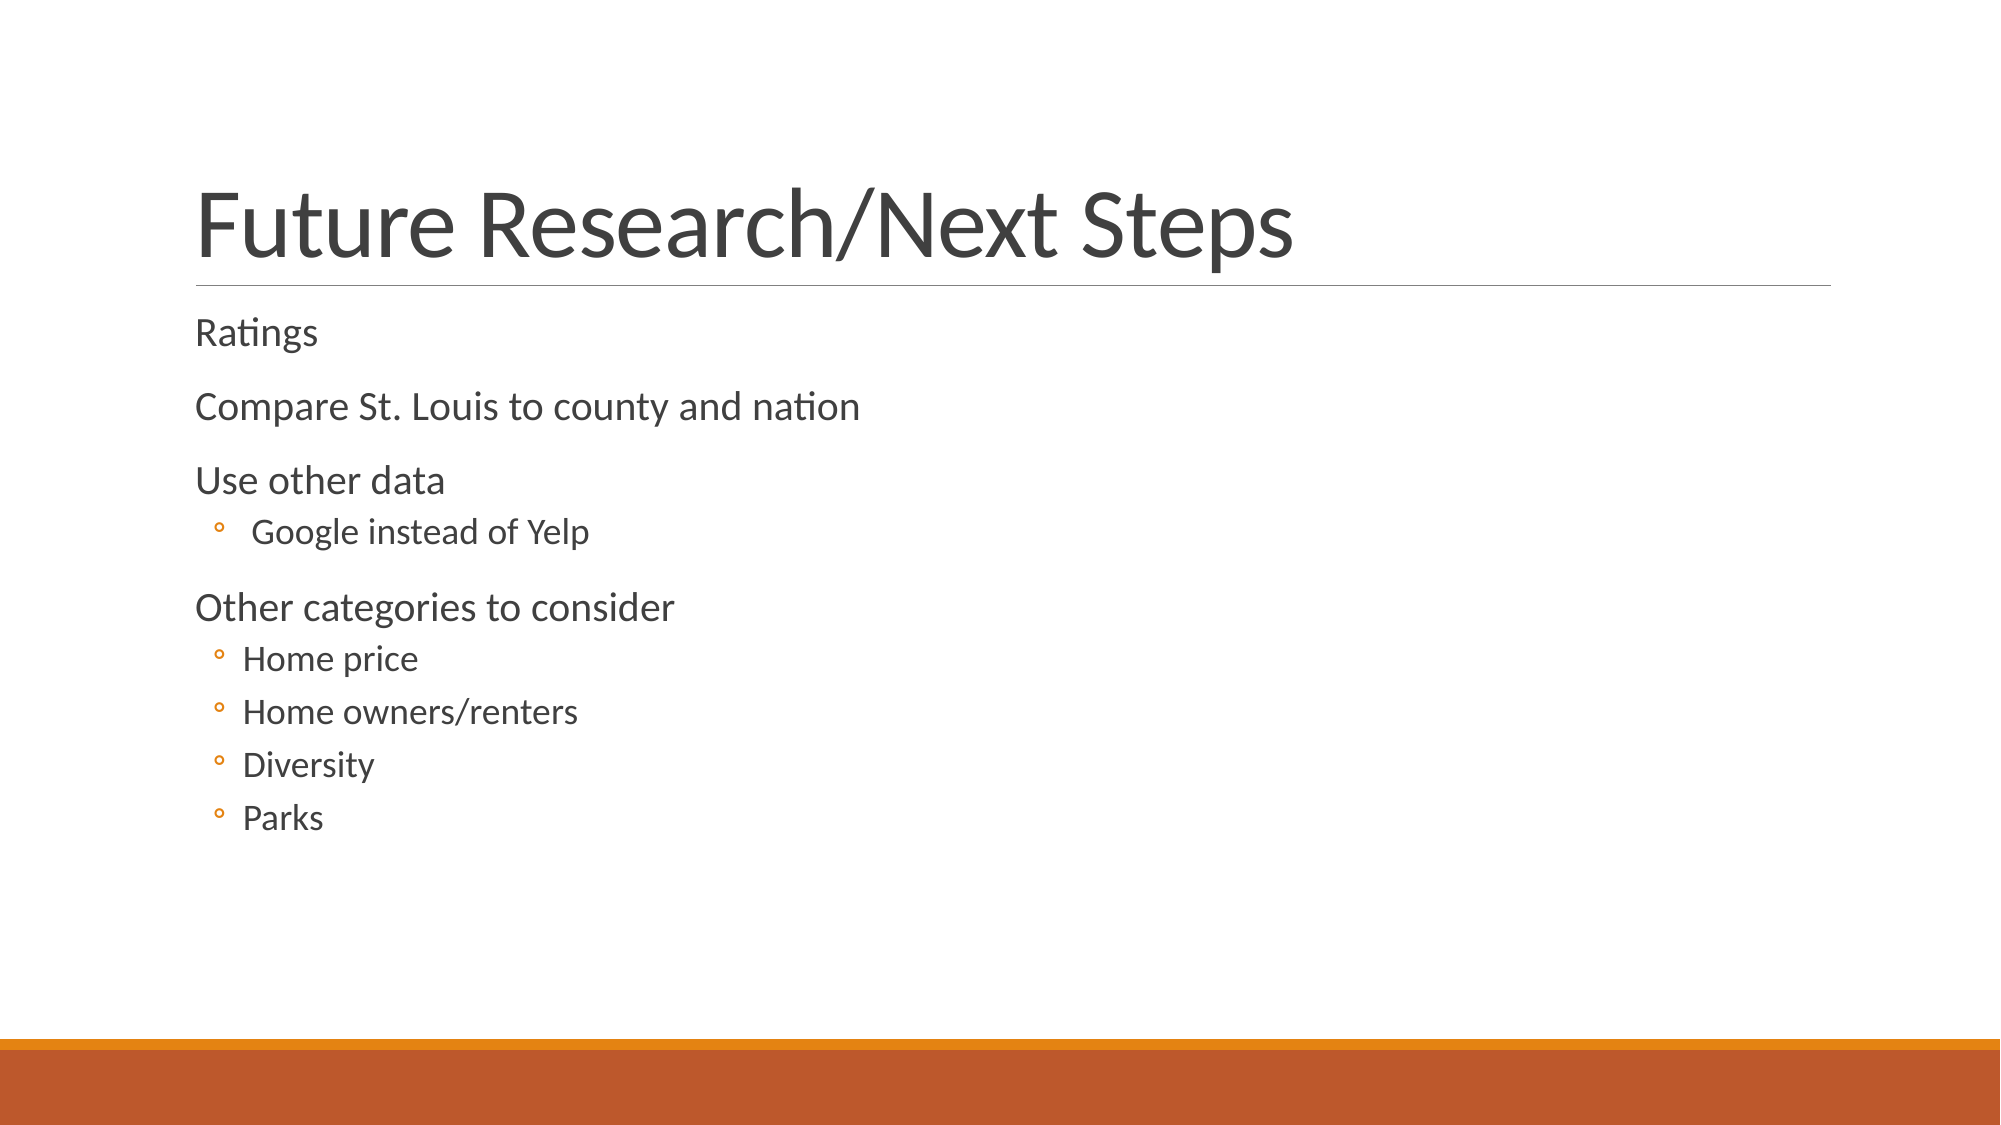

# Future Research/Next Steps
Ratings
Compare St. Louis to county and nation
Use other data
 Google instead of Yelp
Other categories to consider
Home price
Home owners/renters
Diversity
Parks